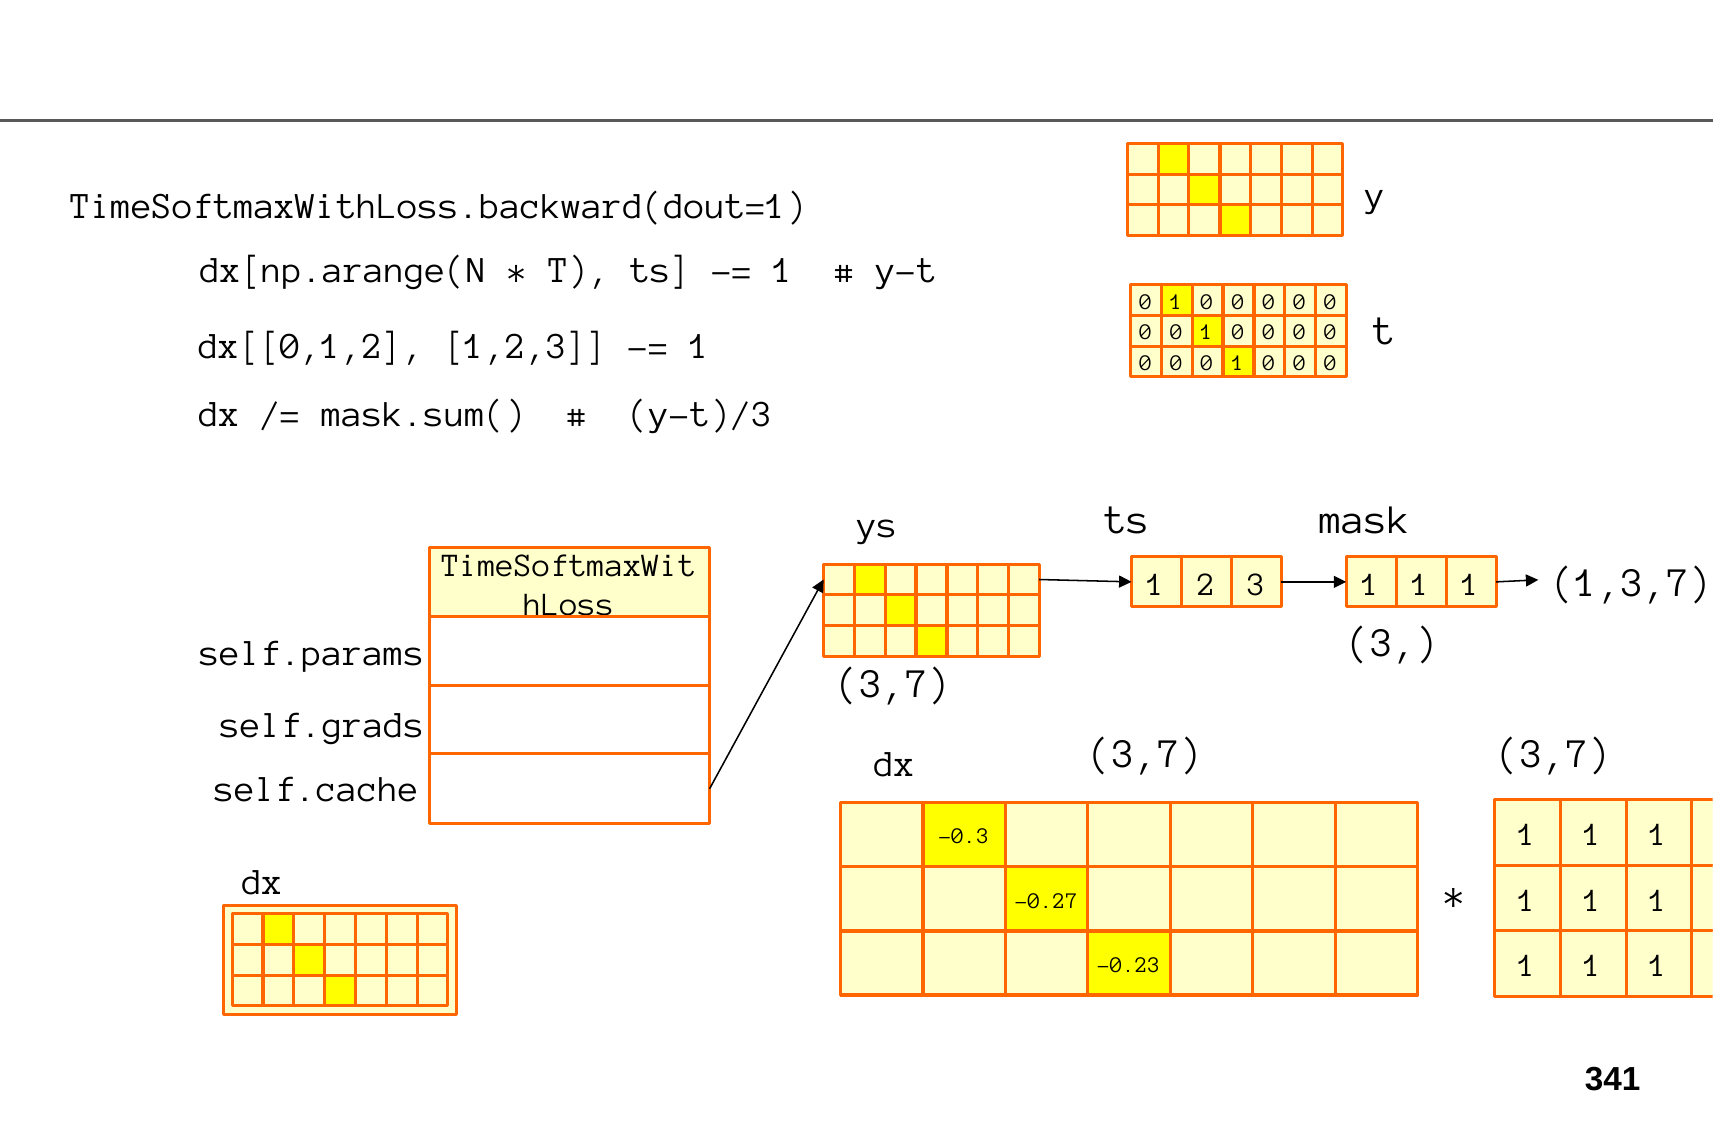

y
TimeSoftmaxWithLoss.backward(dout=1)

dx[np.arange(N * T), ts] -= 1  # y-t
0
1
0
0
0
0
0
t
dx[[0,1,2], [1,2,3]] -= 1
0
0
1
0
0
0
0
0
0
0
1
0
0
0
dx /= mask.sum()  #  (y-t)/3
ts
mask
ys
TimeSoftmaxWithLoss
(1,3,7)
1
2
3
1
1
1

(3,)

self.params

(3,7)

self.grads
(3,7)
(3,7)
dx

self.cache
1
1
1
1
1
1
1

-0.3

dx
*
1
1
1
1
1
1
1

-0.27

1
1
1
1
1
1
1

-0.23